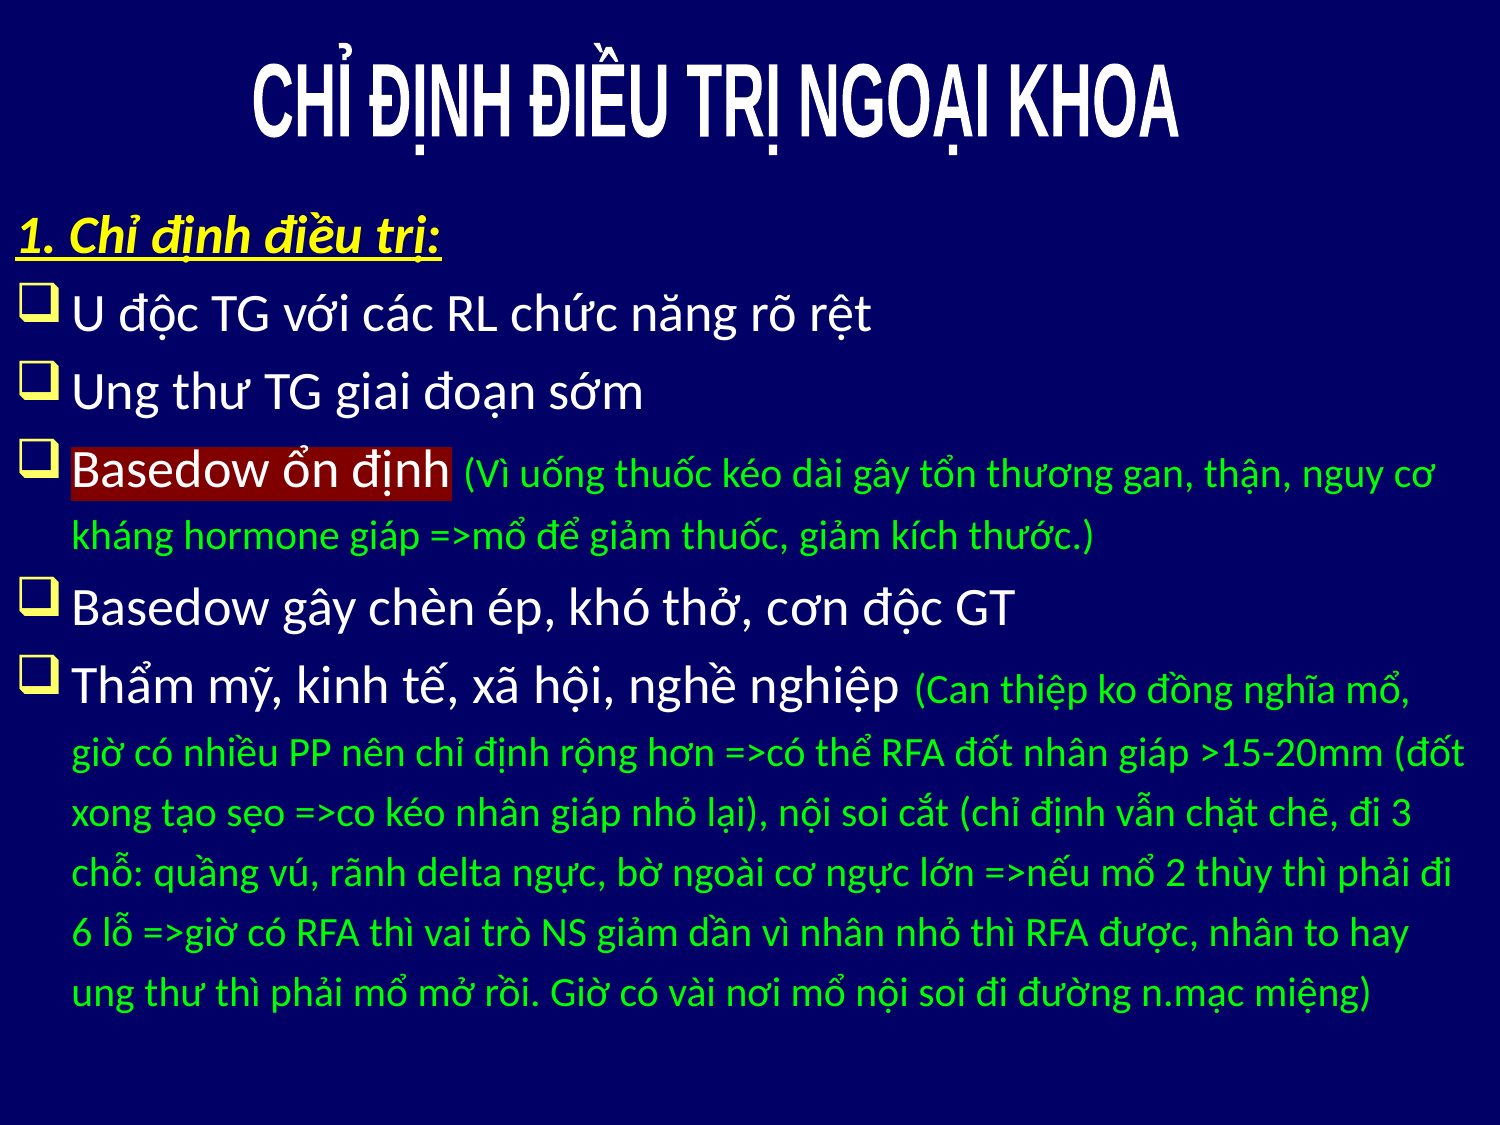

CHỈ ĐỊNH ĐIỀU TRỊ NGOẠI KHOA
1. Chỉ định điều trị:
U độc TG với các RL chức năng rõ rệt
Ung thư TG giai đoạn sớm
Basedow ổn định (Vì uống thuốc kéo dài gây tổn thương gan, thận, nguy cơ kháng hormone giáp =>mổ để giảm thuốc, giảm kích thước.)
Basedow gây chèn ép, khó thở, cơn độc GT
Thẩm mỹ, kinh tế, xã hội, nghề nghiệp (Can thiệp ko đồng nghĩa mổ, giờ có nhiều PP nên chỉ định rộng hơn =>có thể RFA đốt nhân giáp >15-20mm (đốt xong tạo sẹo =>co kéo nhân giáp nhỏ lại), nội soi cắt (chỉ định vẫn chặt chẽ, đi 3 chỗ: quầng vú, rãnh delta ngực, bờ ngoài cơ ngực lớn =>nếu mổ 2 thùy thì phải đi 6 lỗ =>giờ có RFA thì vai trò NS giảm dần vì nhân nhỏ thì RFA được, nhân to hay ung thư thì phải mổ mở rồi. Giờ có vài nơi mổ nội soi đi đường n.mạc miệng)